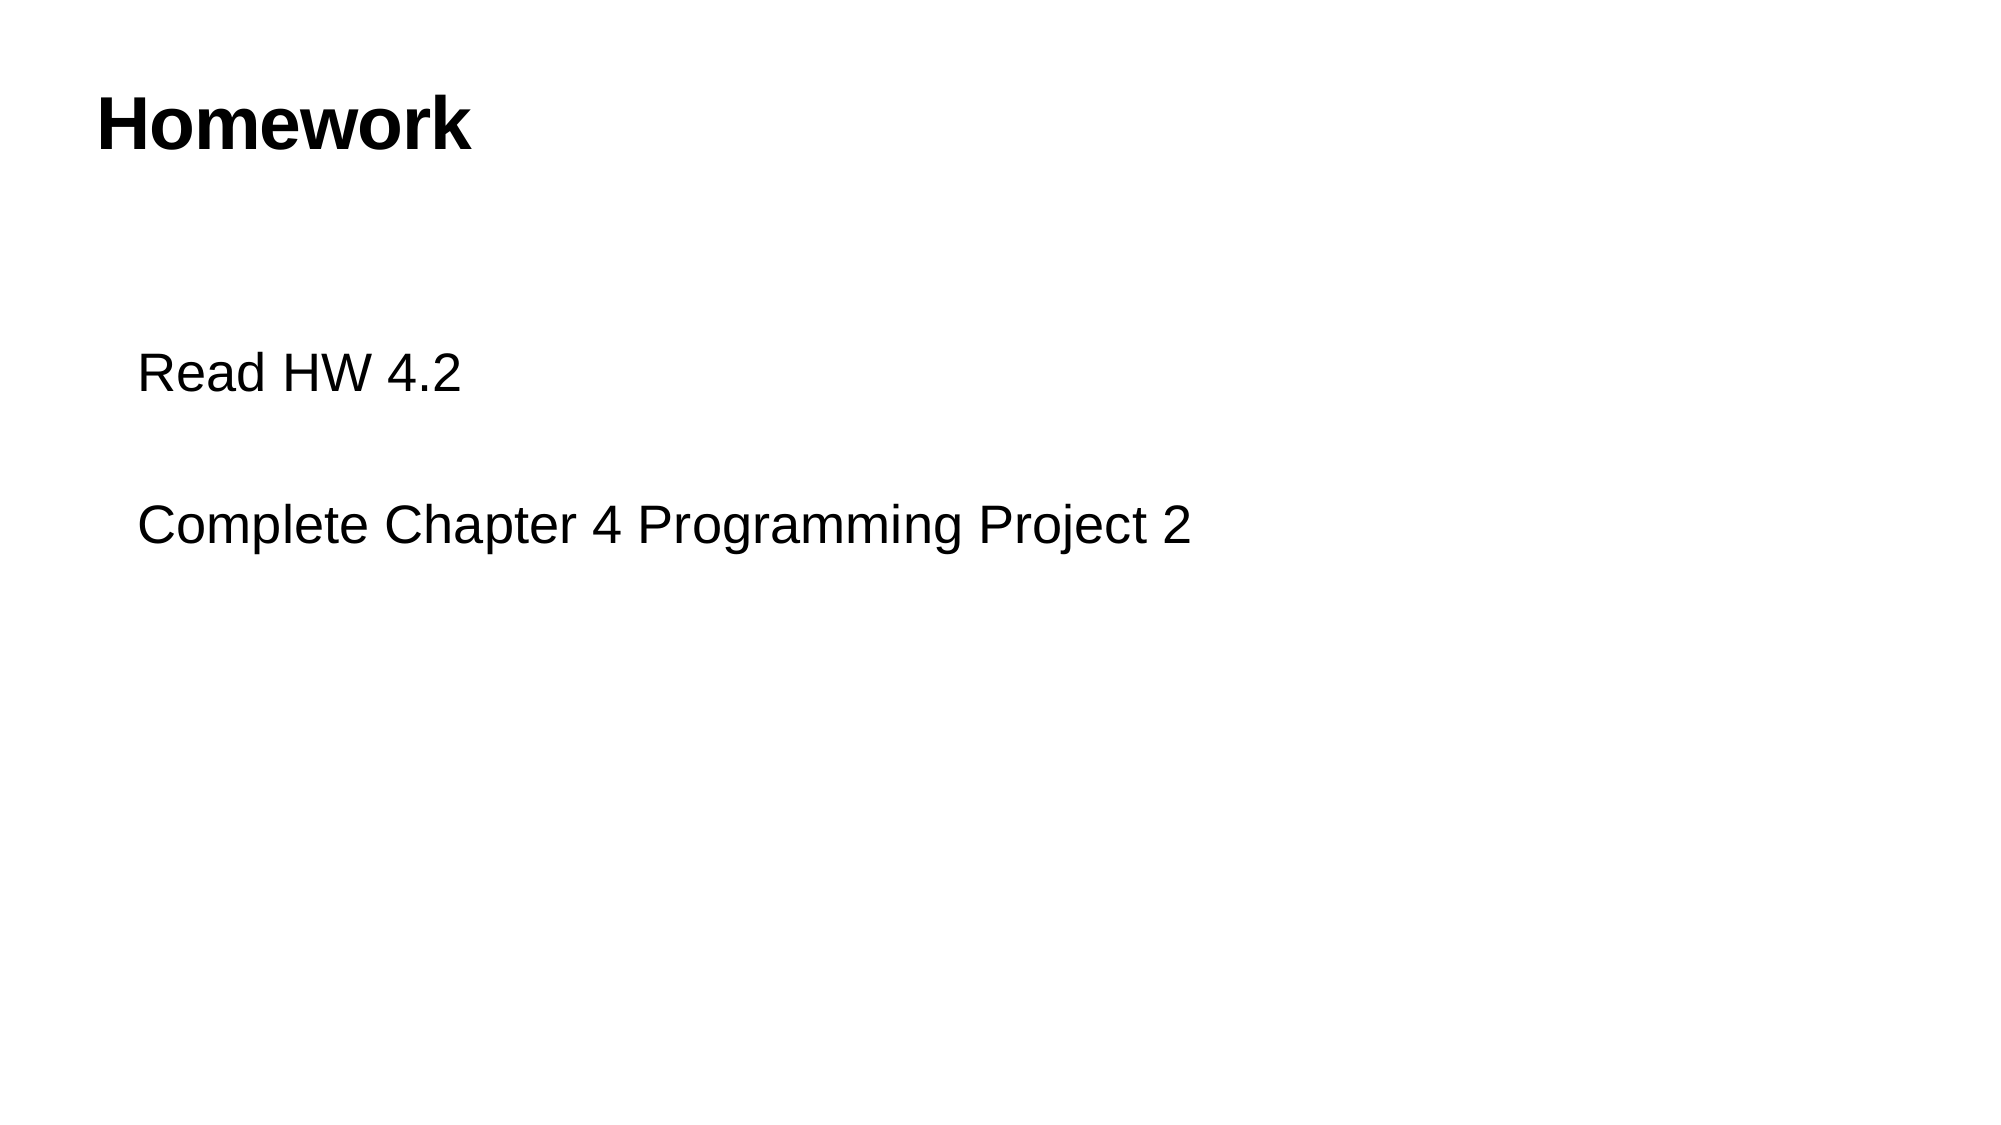

# Homework
Read HW 4.2

Complete Chapter 4 Programming Project 2